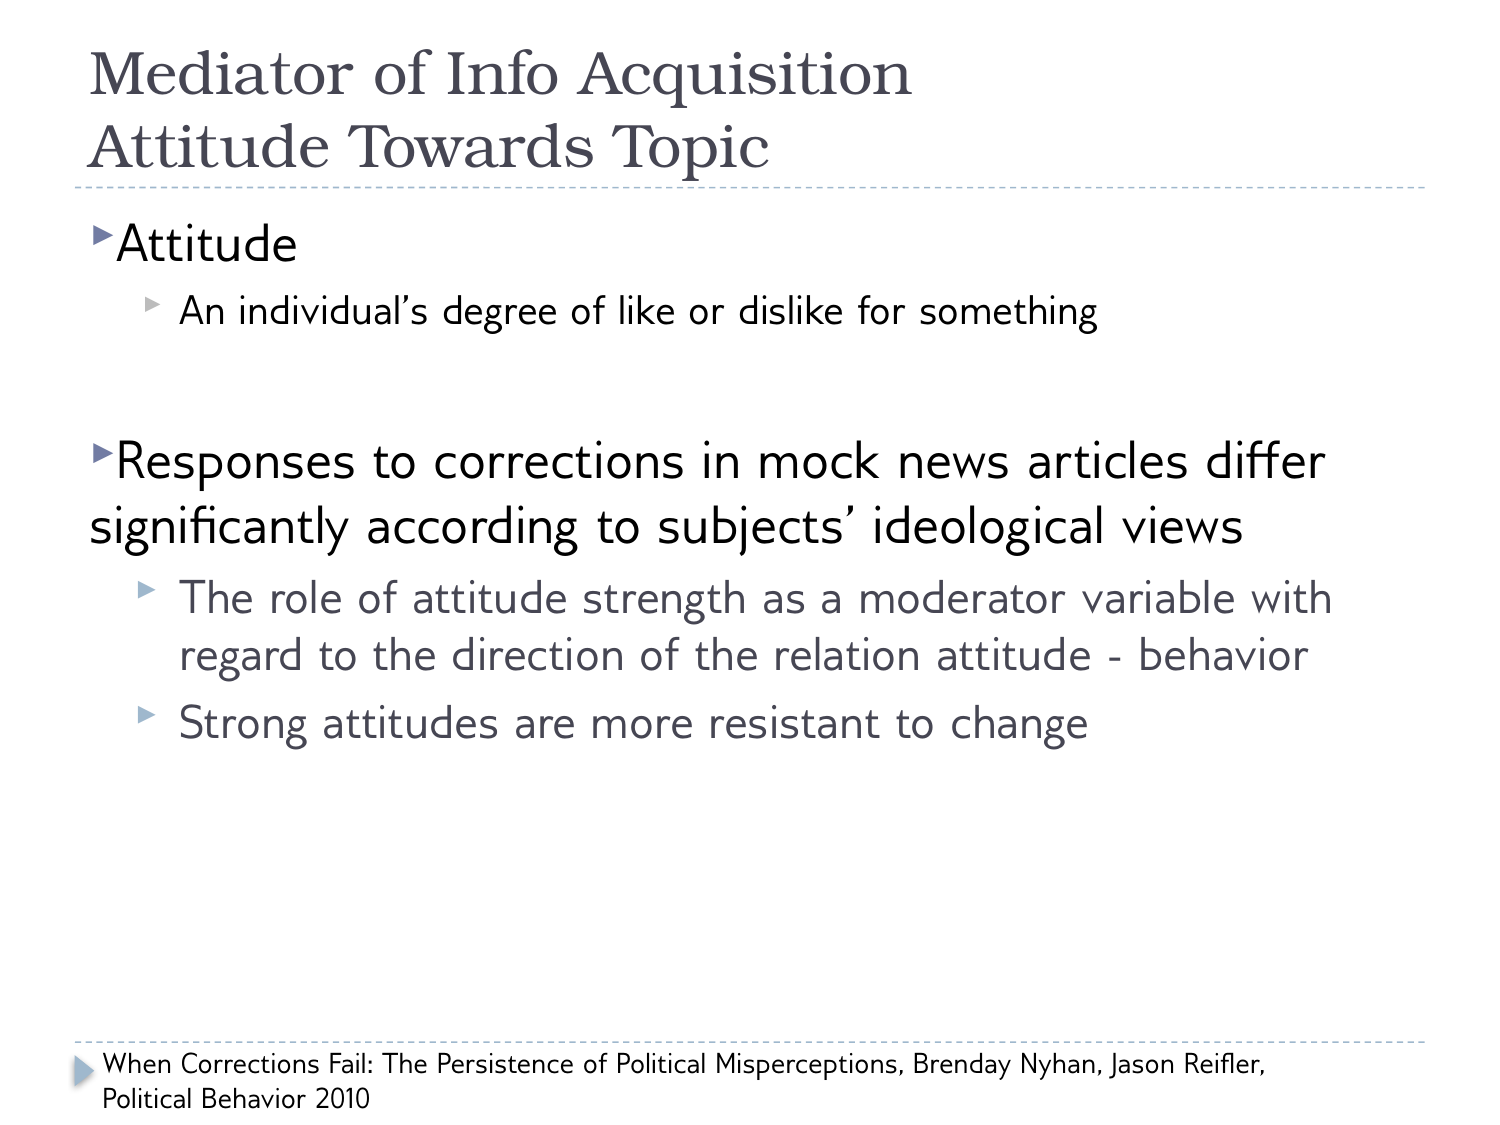

# Mediator of Info Acquisition Attitude Towards Topic
Attitude
An individual’s degree of like or dislike for something

Responses to corrections in mock news articles differ significantly according to subjects’ ideological views
The role of attitude strength as a moderator variable with regard to the direction of the relation attitude - behavior
Strong attitudes are more resistant to change

When Corrections Fail: The Persistence of Political Misperceptions, Brenday Nyhan, Jason Reifler,  Political Behavior 2010